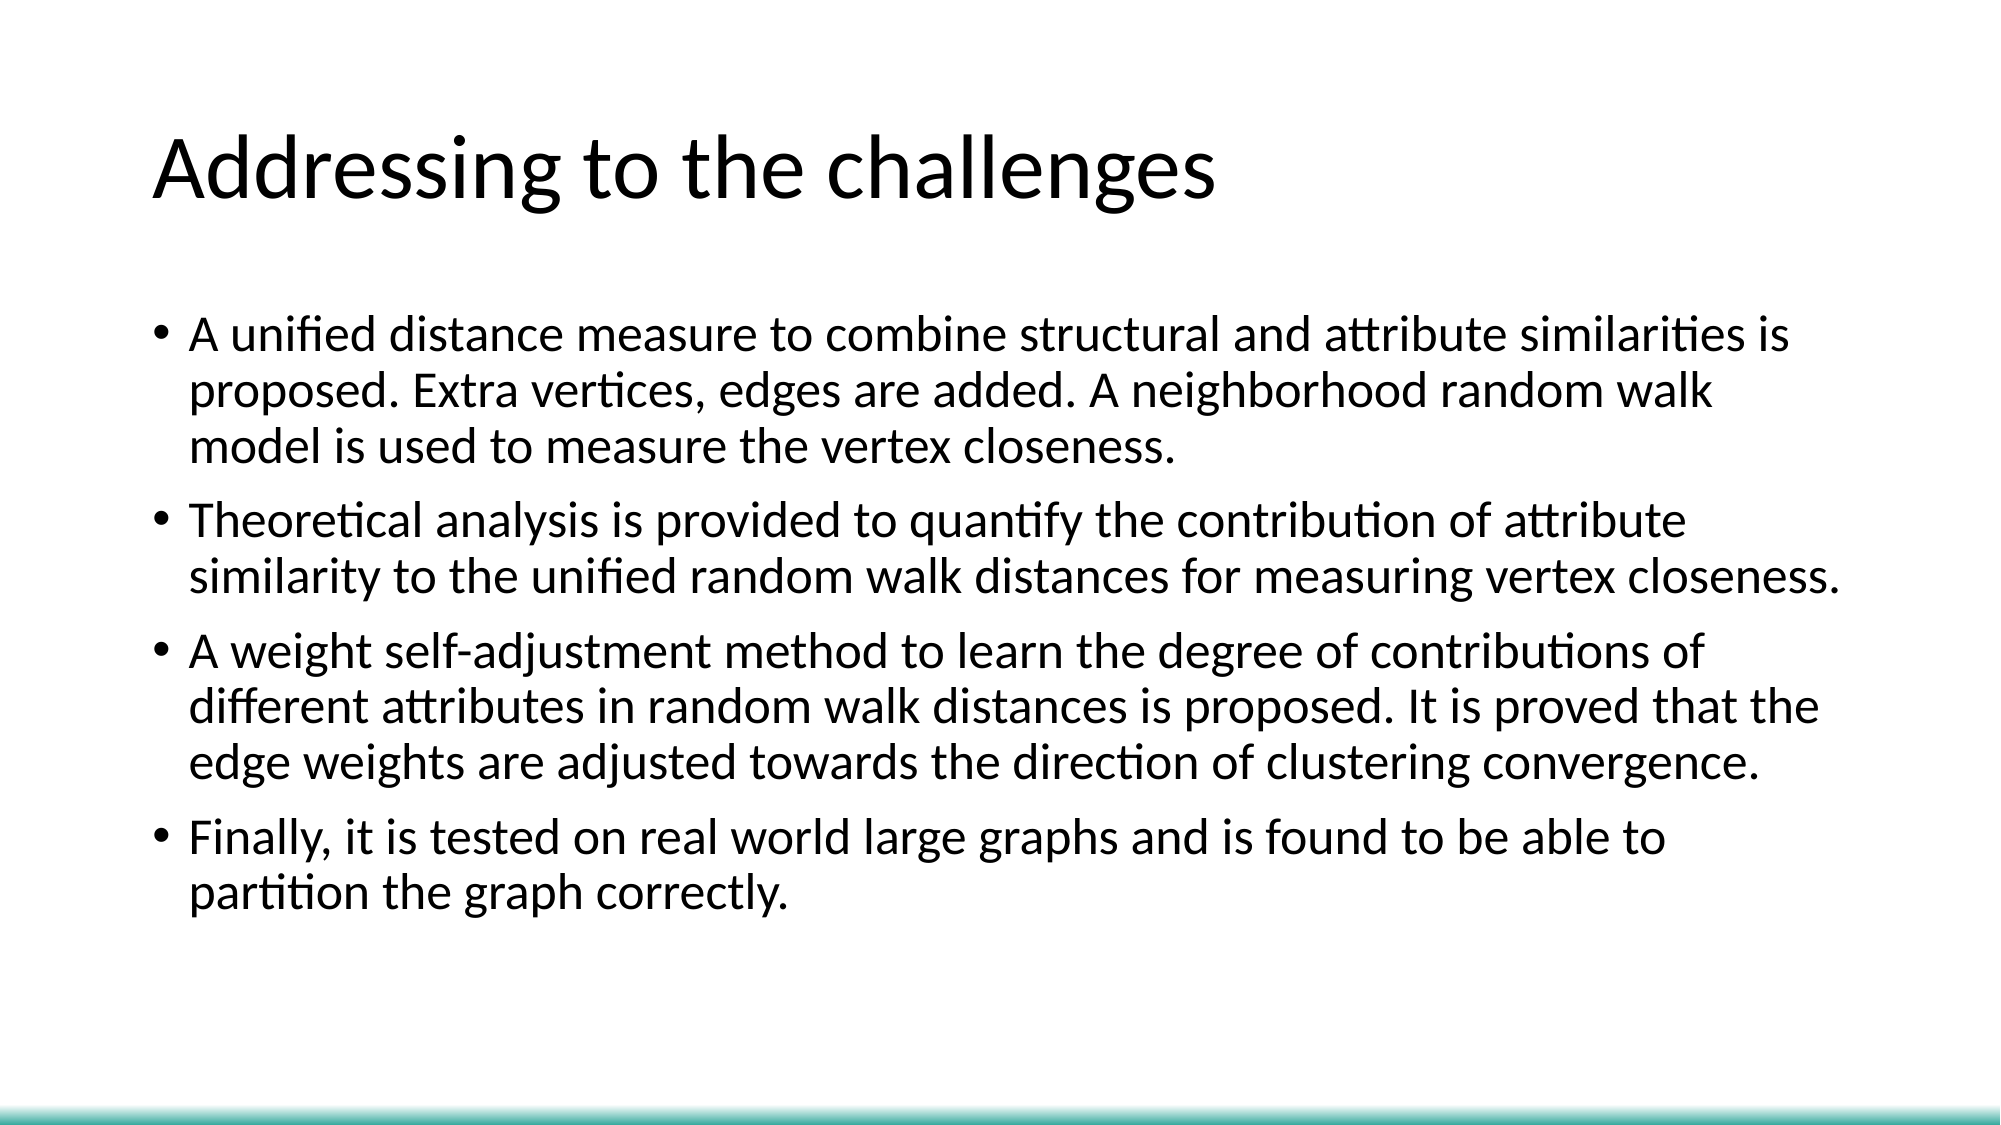

# Addressing to the challenges
A uniﬁed distance measure to combine structural and attribute similarities is proposed. Extra vertices, edges are added. A neighborhood random walk model is used to measure the vertex closeness.
Theoretical analysis is provided to quantify the contribution of attribute similarity to the uniﬁed random walk distances for measuring vertex closeness.
A weight self-adjustment method to learn the degree of contributions of diﬀerent attributes in random walk distances is proposed. It is proved that the edge weights are adjusted towards the direction of clustering convergence.
Finally, it is tested on real world large graphs and is found to be able to partition the graph correctly.